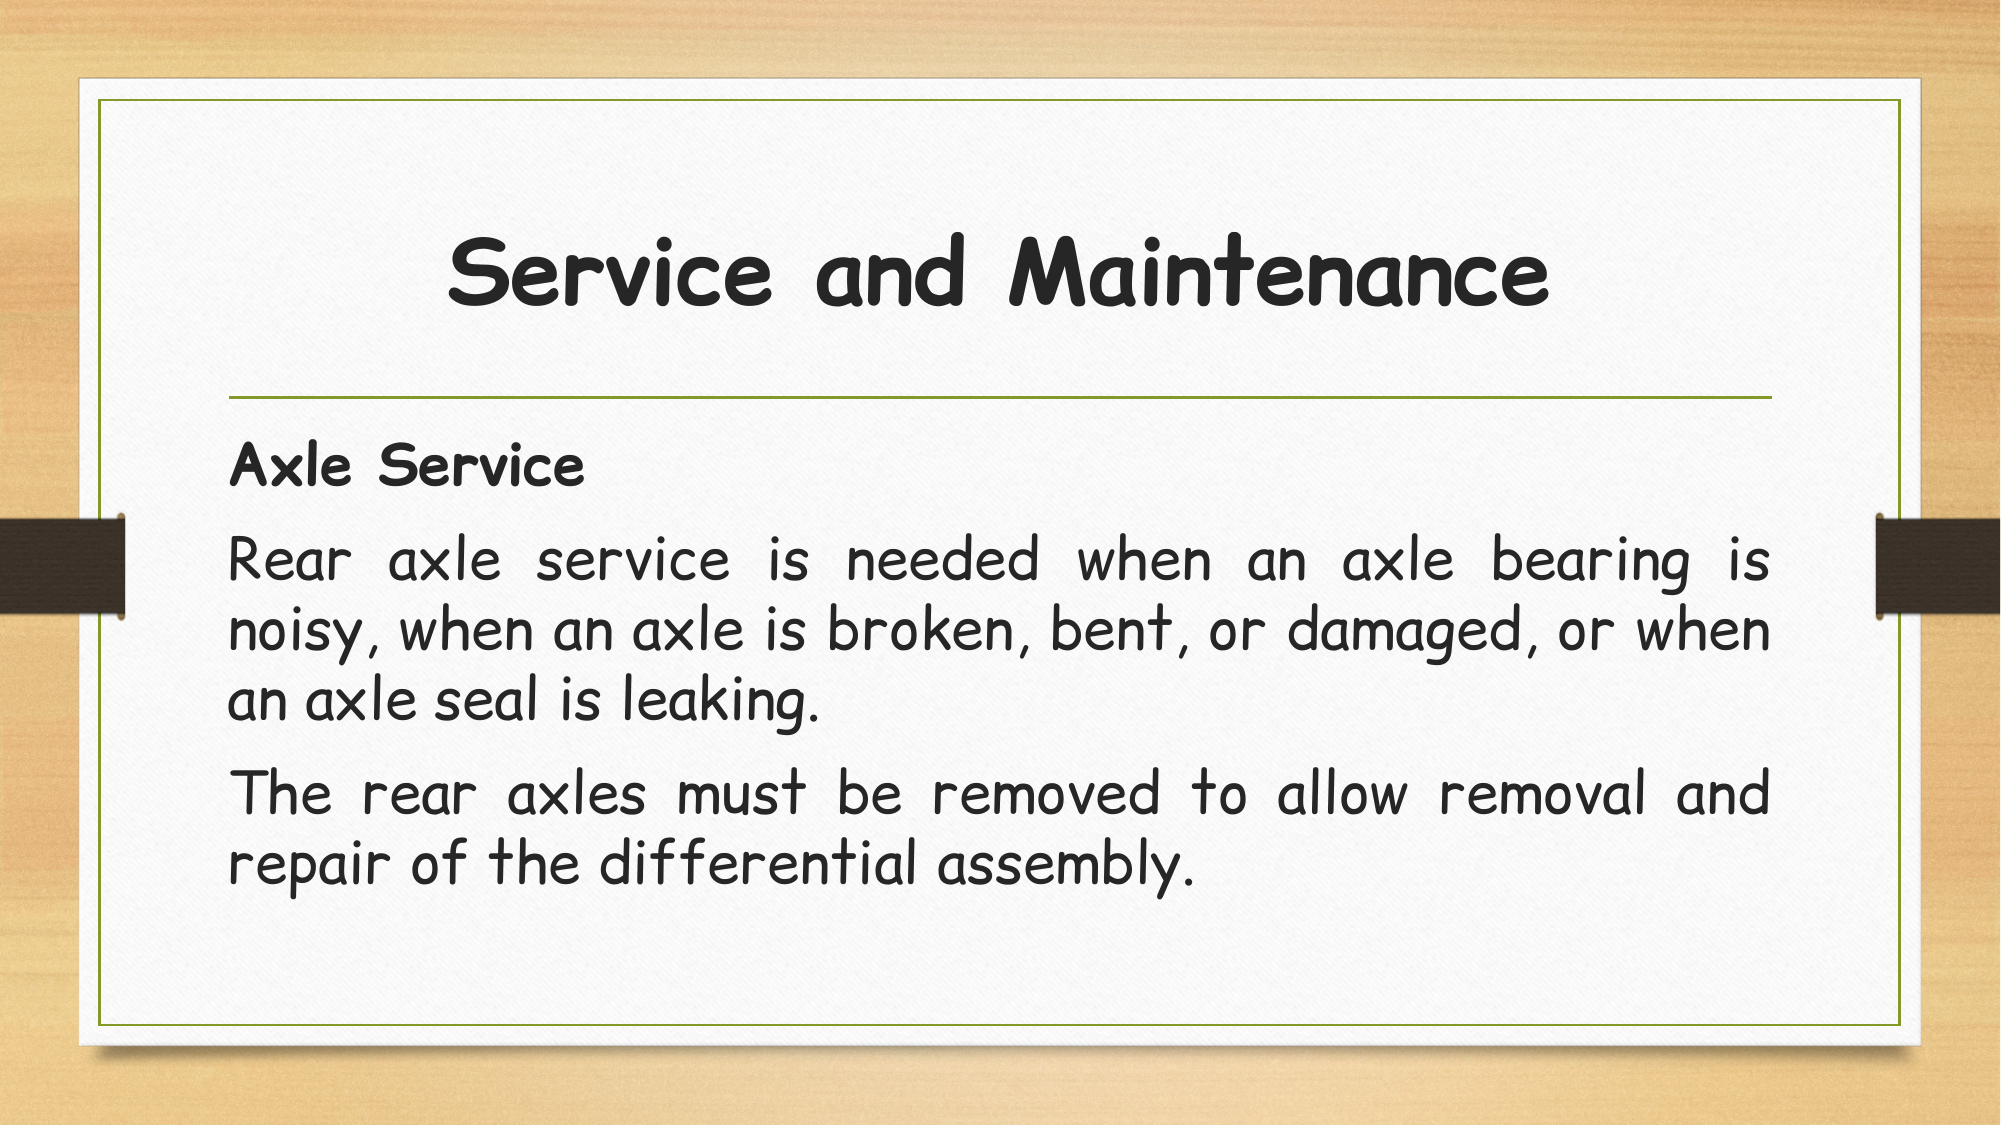

# Service and Maintenance
Axle Service
Rear axle service is needed when an axle bearing is noisy, when an axle is broken, bent, or damaged, or when an axle seal is leaking.
The rear axles must be removed to allow removal and repair of the differential assembly.